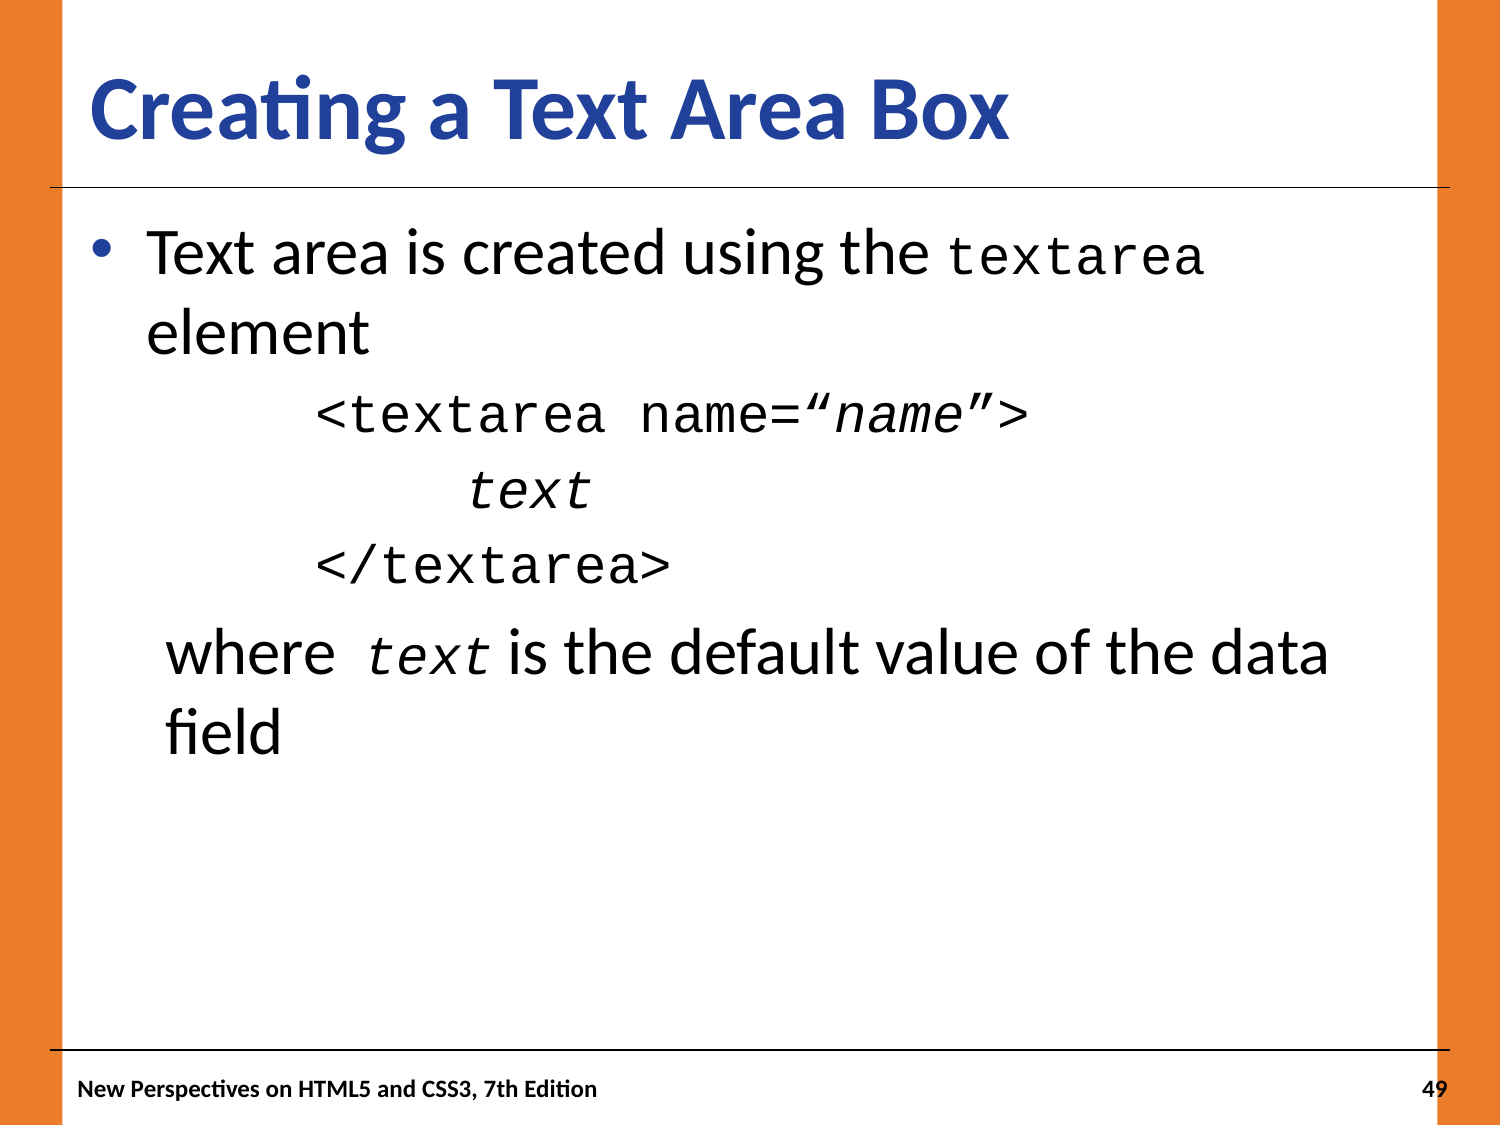

# Creating a Text Area Box
Text area is created using the textarea element
	<textarea name=“name”>
		text
	</textarea>
where text is the default value of the data field

New Perspectives on HTML5 and CSS3, 7th Edition
49